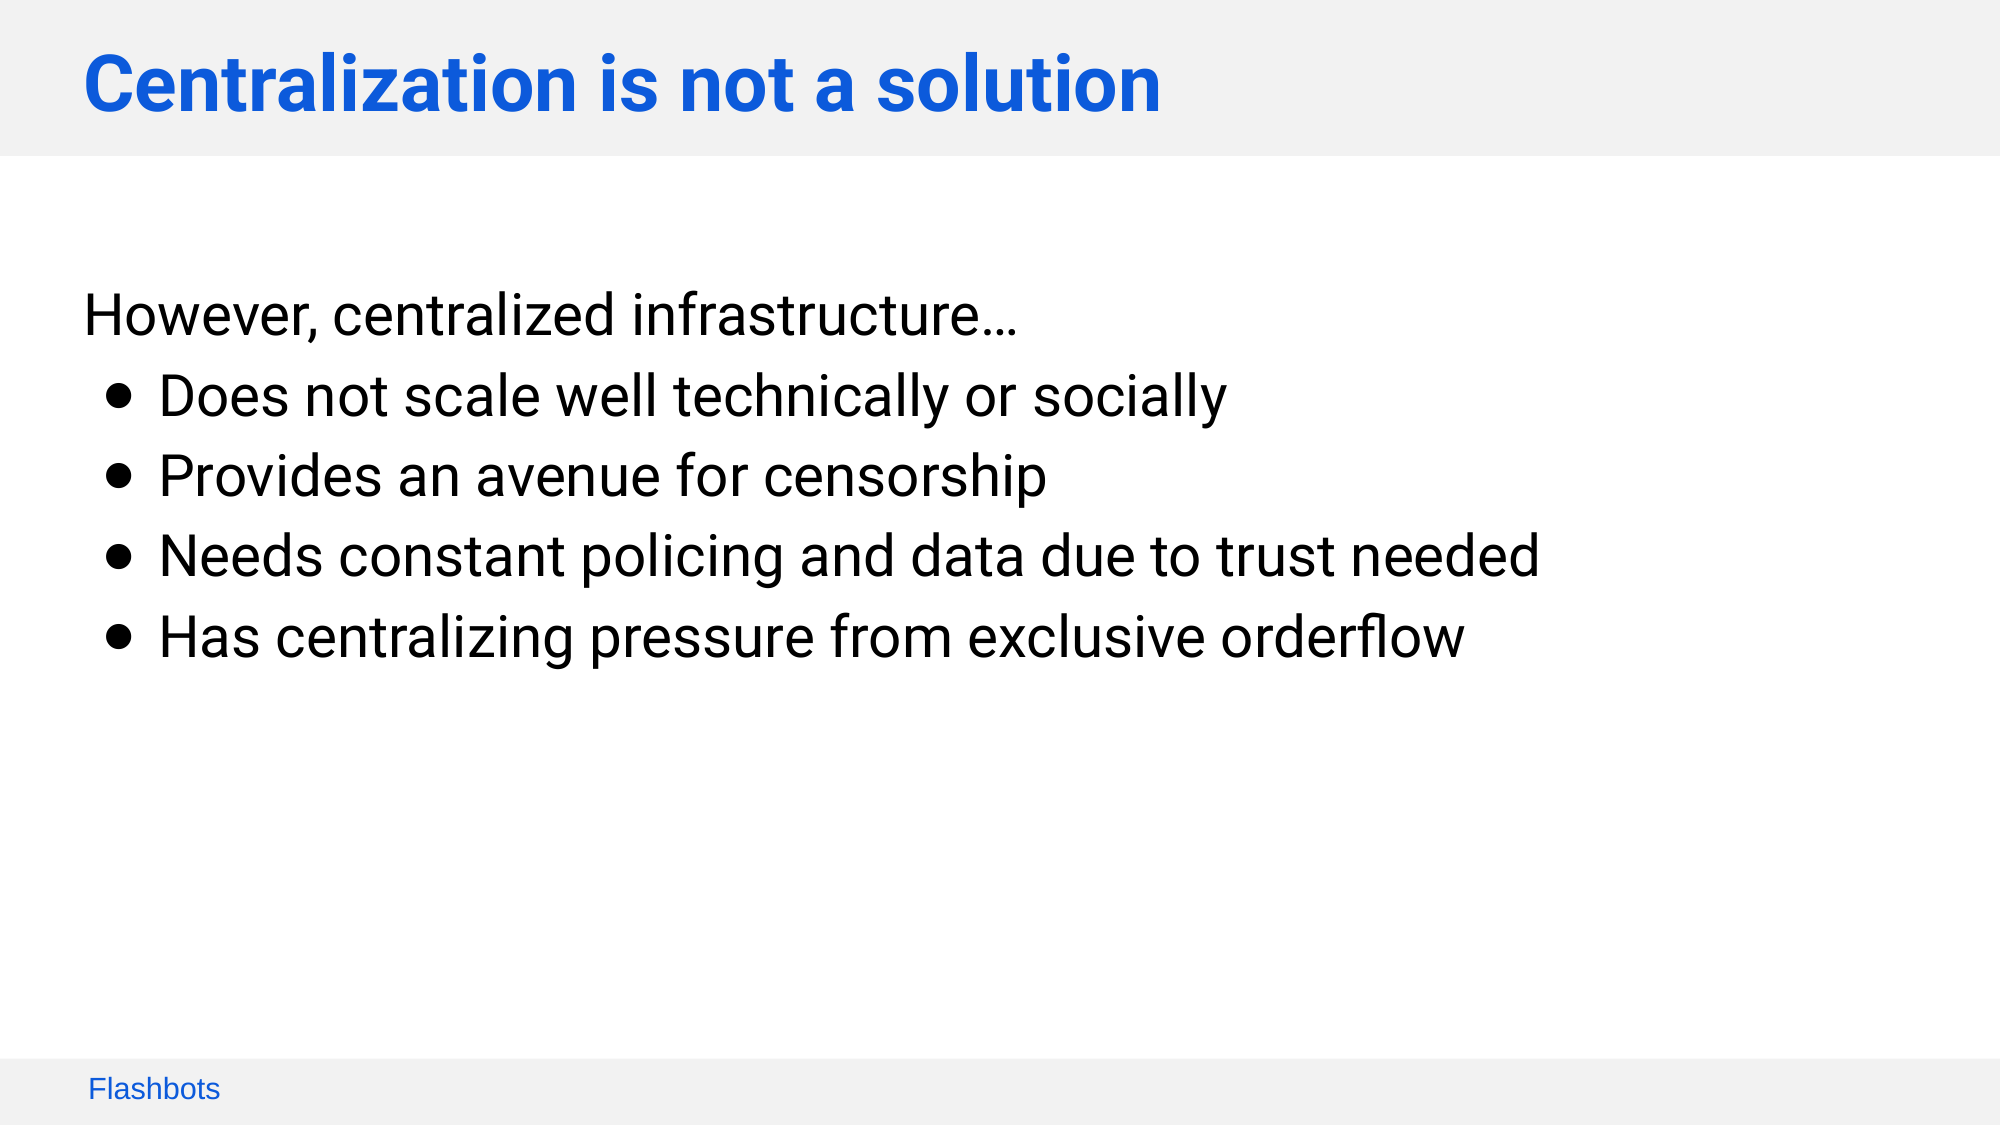

# Centralization is not a solution
However, centralized infrastructure…
Does not scale well technically or socially
Provides an avenue for censorship
Needs constant policing and data due to trust needed
Has centralizing pressure from exclusive orderflow